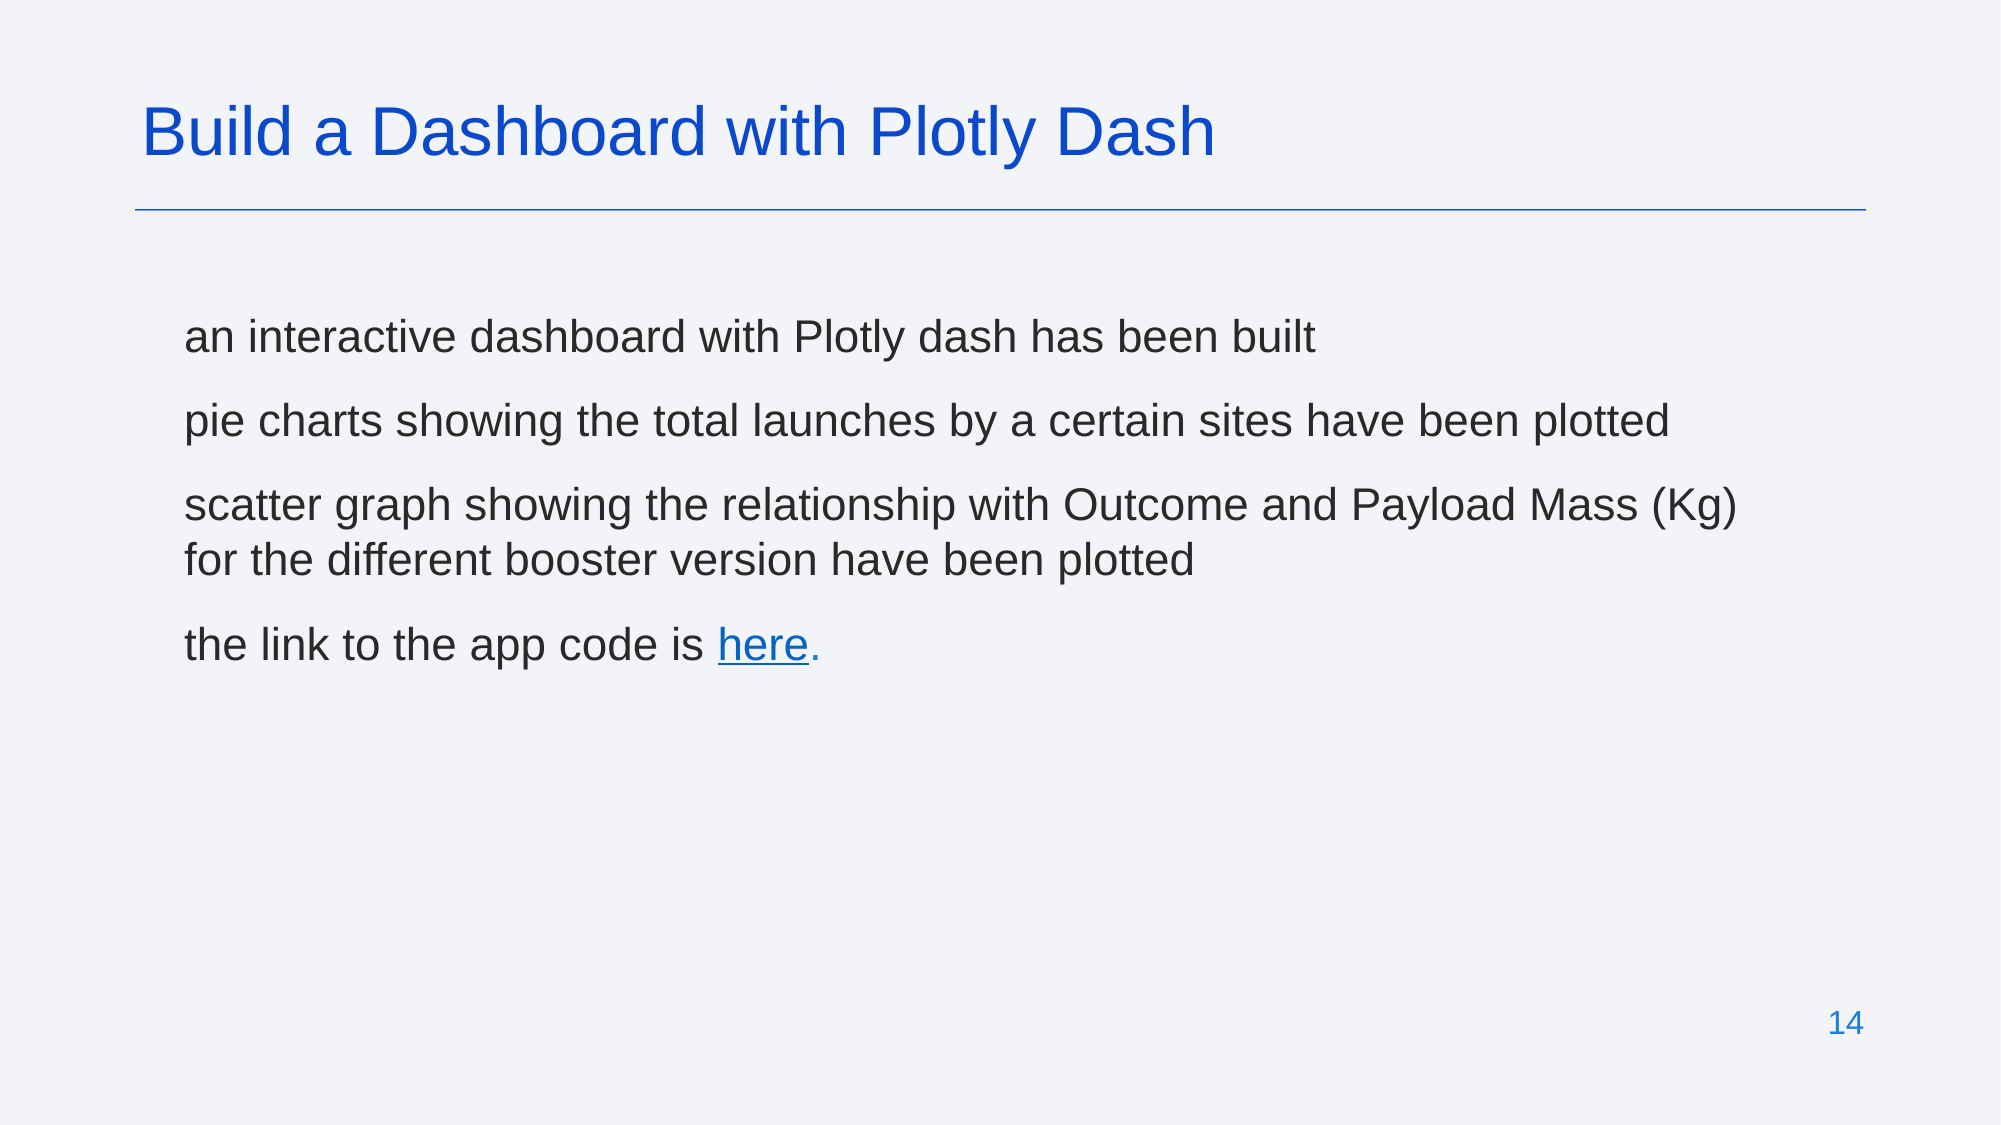

Build a Dashboard with Plotly Dash
an interactive dashboard with Plotly dash has been built
pie charts showing the total launches by a certain sites have been plotted
scatter graph showing the relationship with Outcome and Payload Mass (Kg) for the different booster version have been plotted
the link to the app code is here.

14